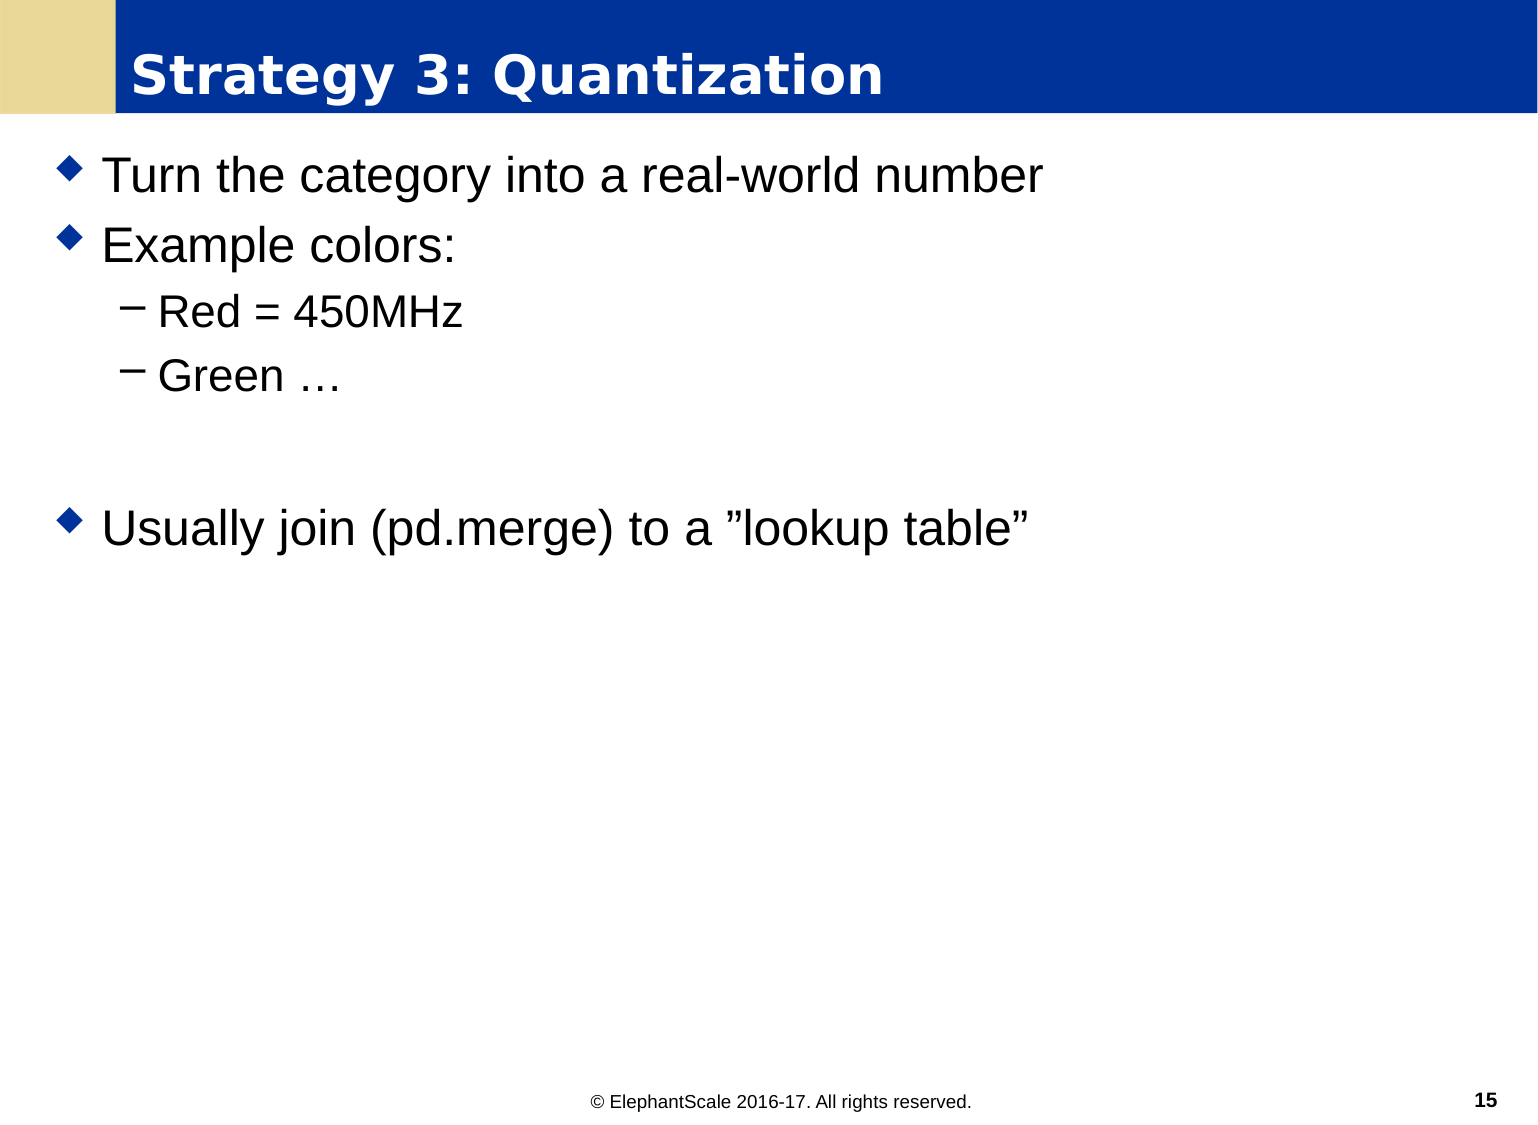

# Strategy 3: Quantization
Turn the category into a real-world number
Example colors:
Red = 450MHz
Green …

Usually join (pd.merge) to a ”lookup table”

15
© ElephantScale 2016-17. All rights reserved.